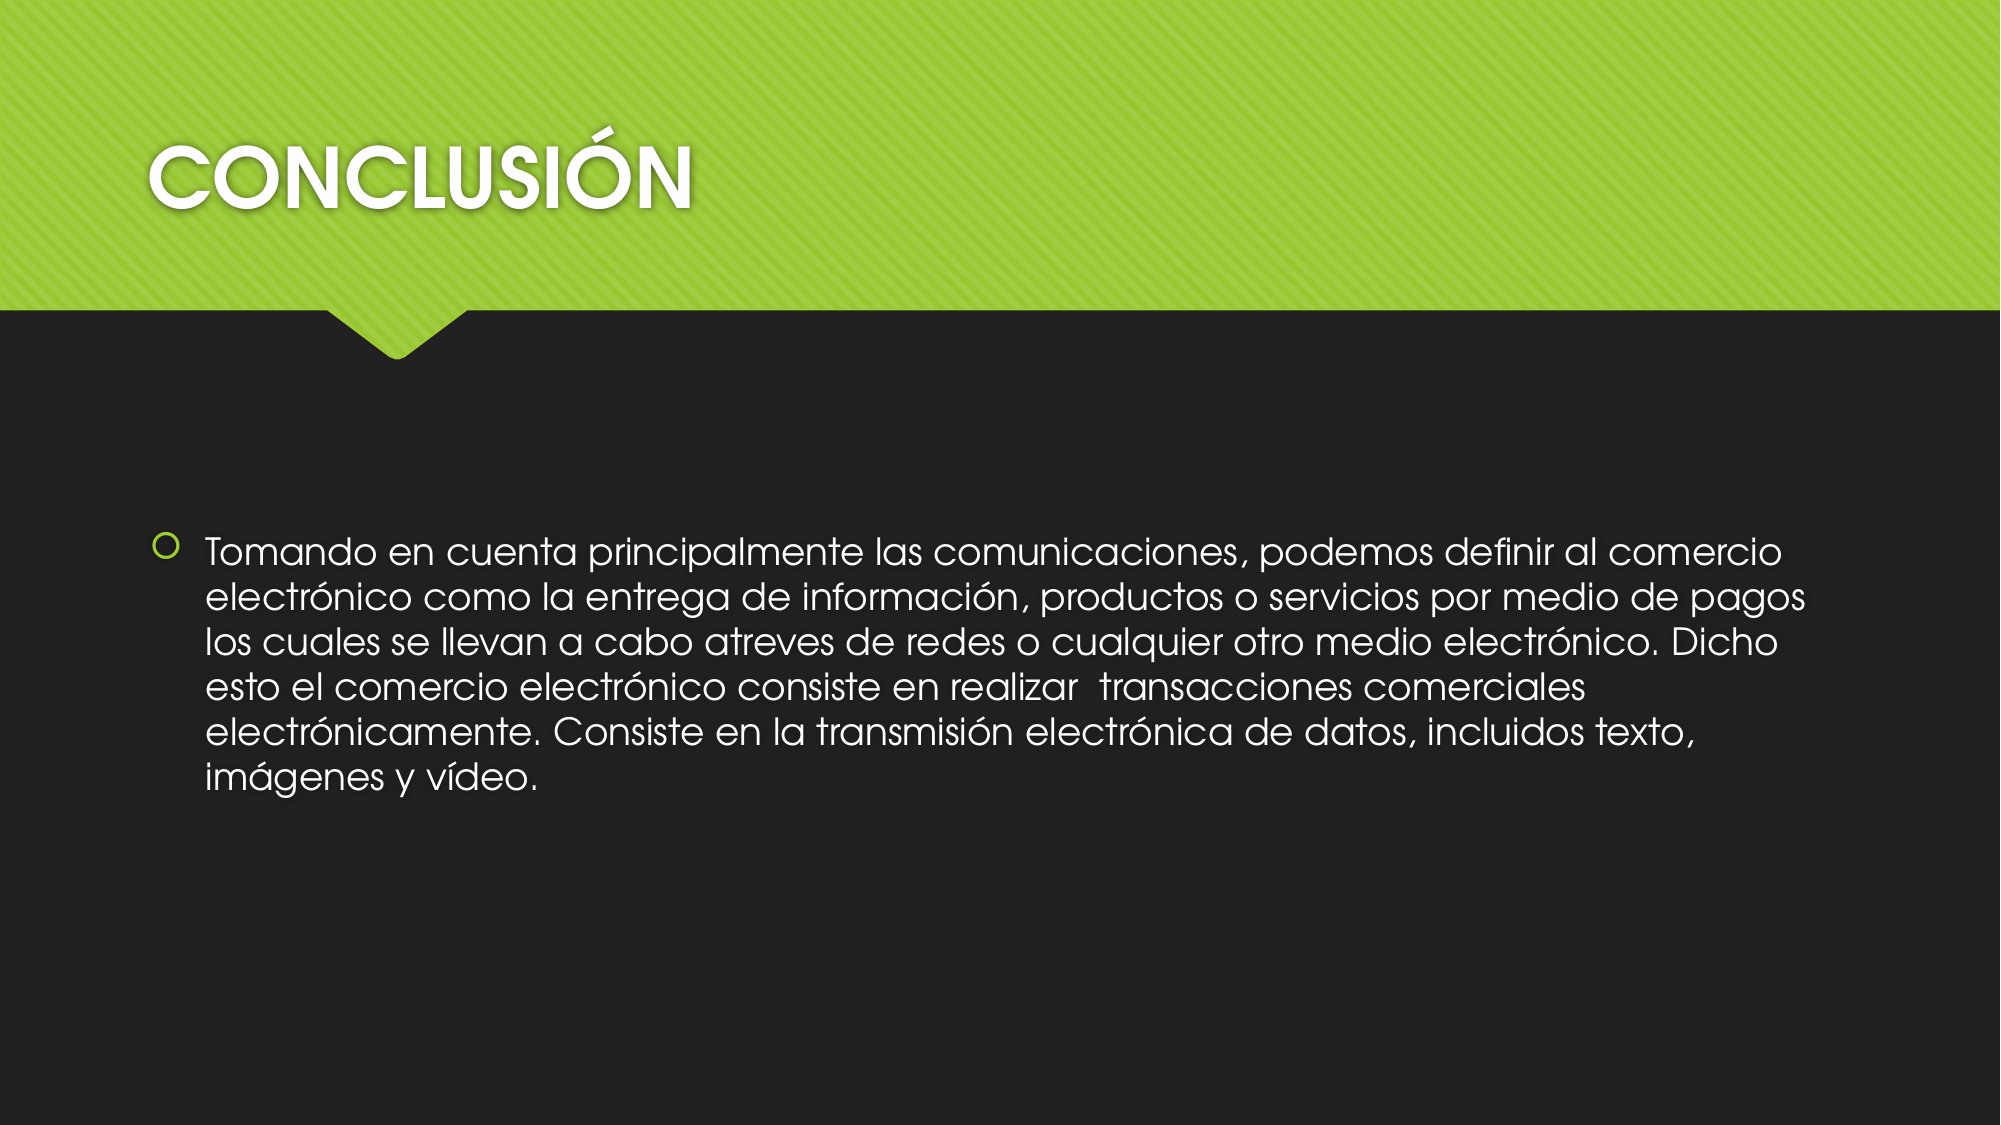

# CONCLUSIÓN
Tomando en cuenta principalmente las comunicaciones, podemos definir al comercio electrónico como la entrega de información, productos o servicios por medio de pagos los cuales se llevan a cabo atreves de redes o cualquier otro medio electrónico. Dicho esto el comercio electrónico consiste en realizar  transacciones comerciales electrónicamente. Consiste en la transmisión electrónica de datos, incluidos texto, imágenes y vídeo.